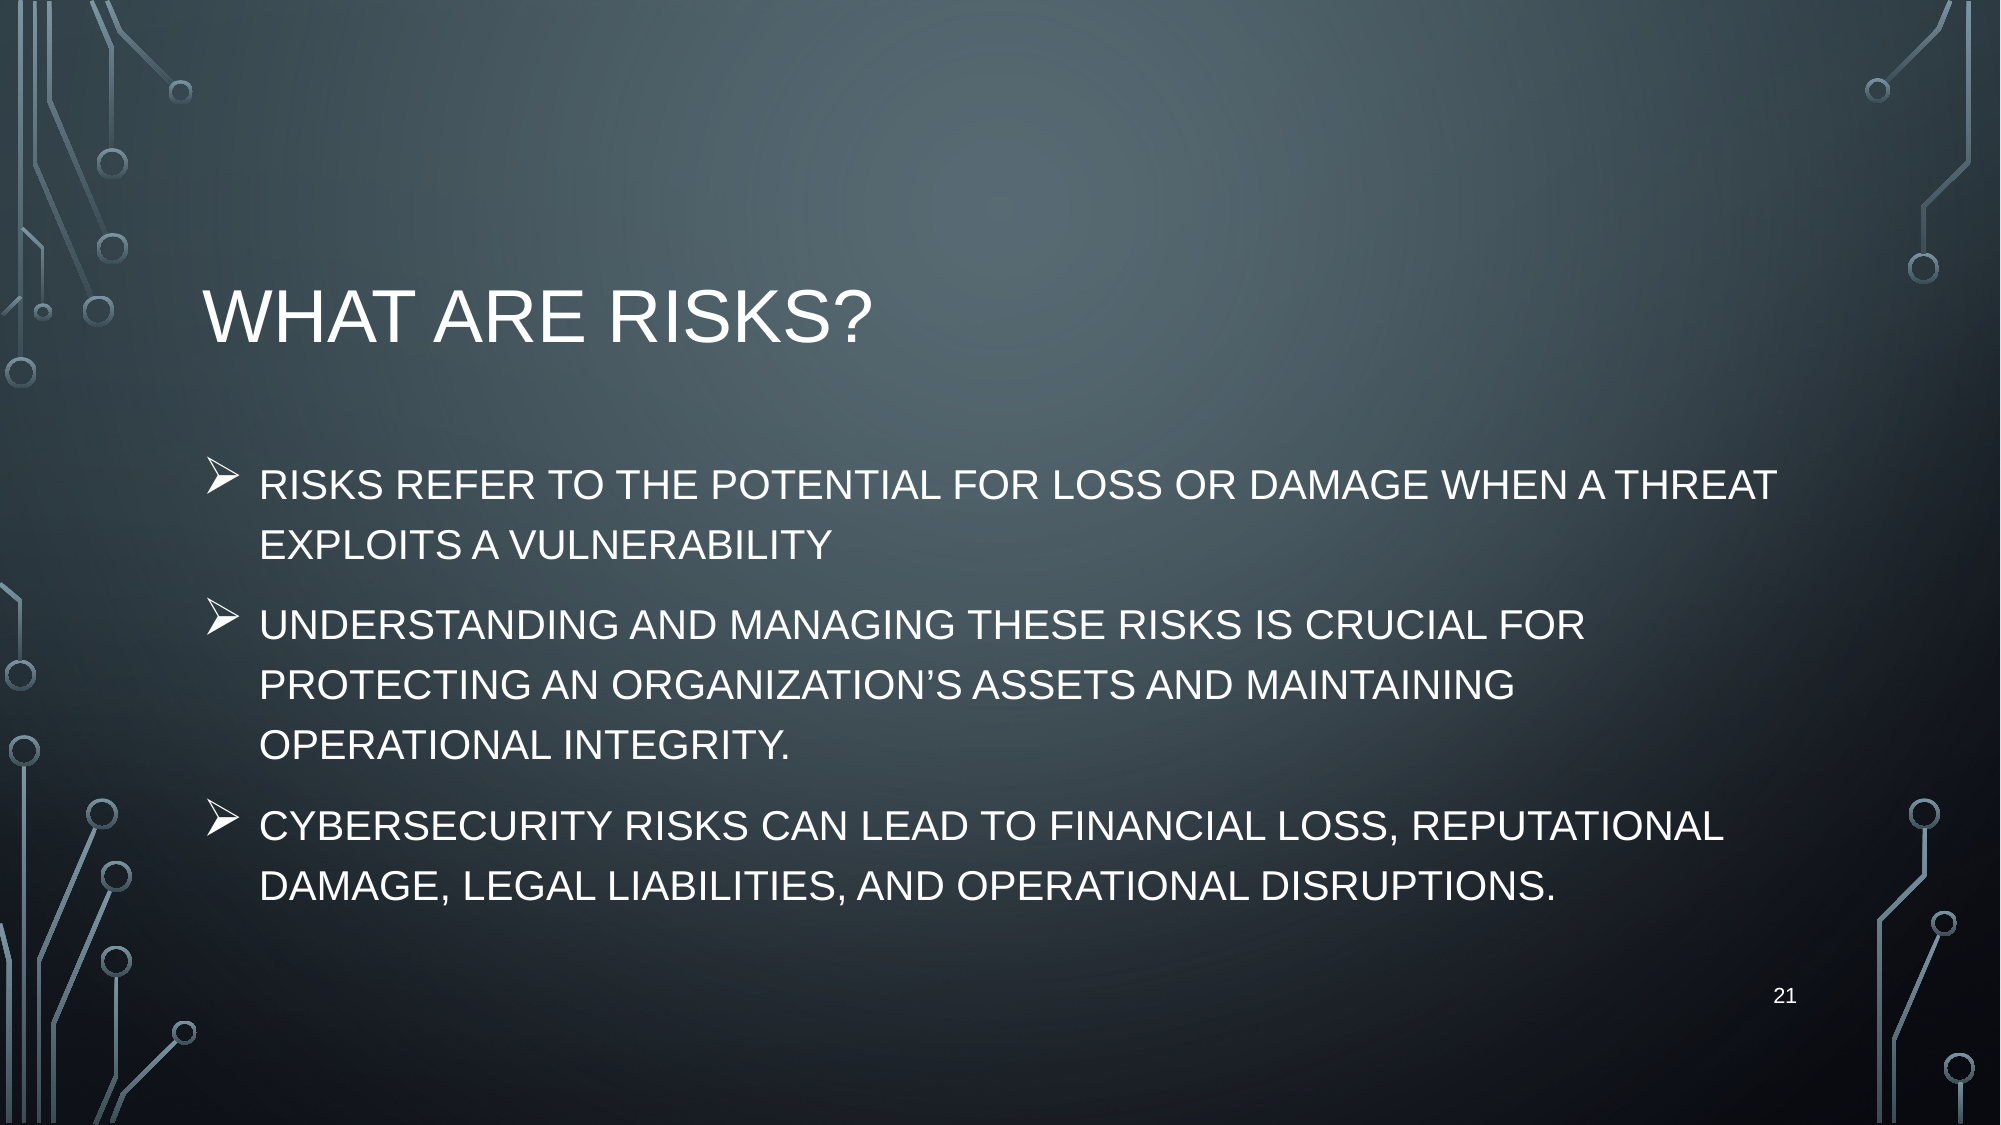

# What are risks?
Risks refer to the potential for loss or damage when a threat exploits a vulnerability
Understanding and managing these risks is crucial for protecting an organization’s assets and maintaining operational integrity.
Cybersecurity risks can lead to financial loss, reputational damage, legal liabilities, and operational disruptions.
21